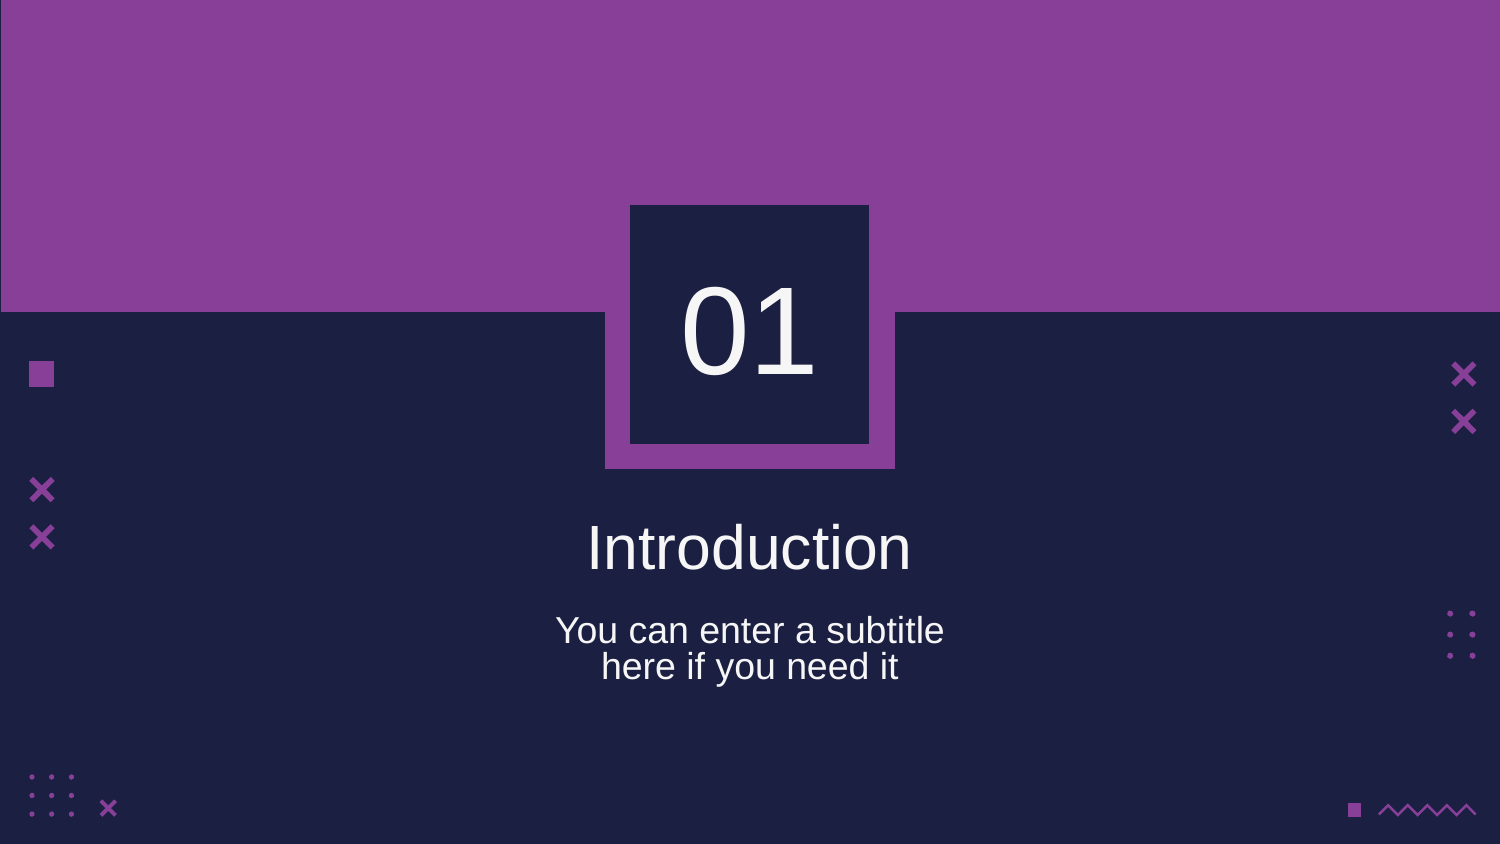

# 01
Introduction
You can enter a subtitle here if you need it